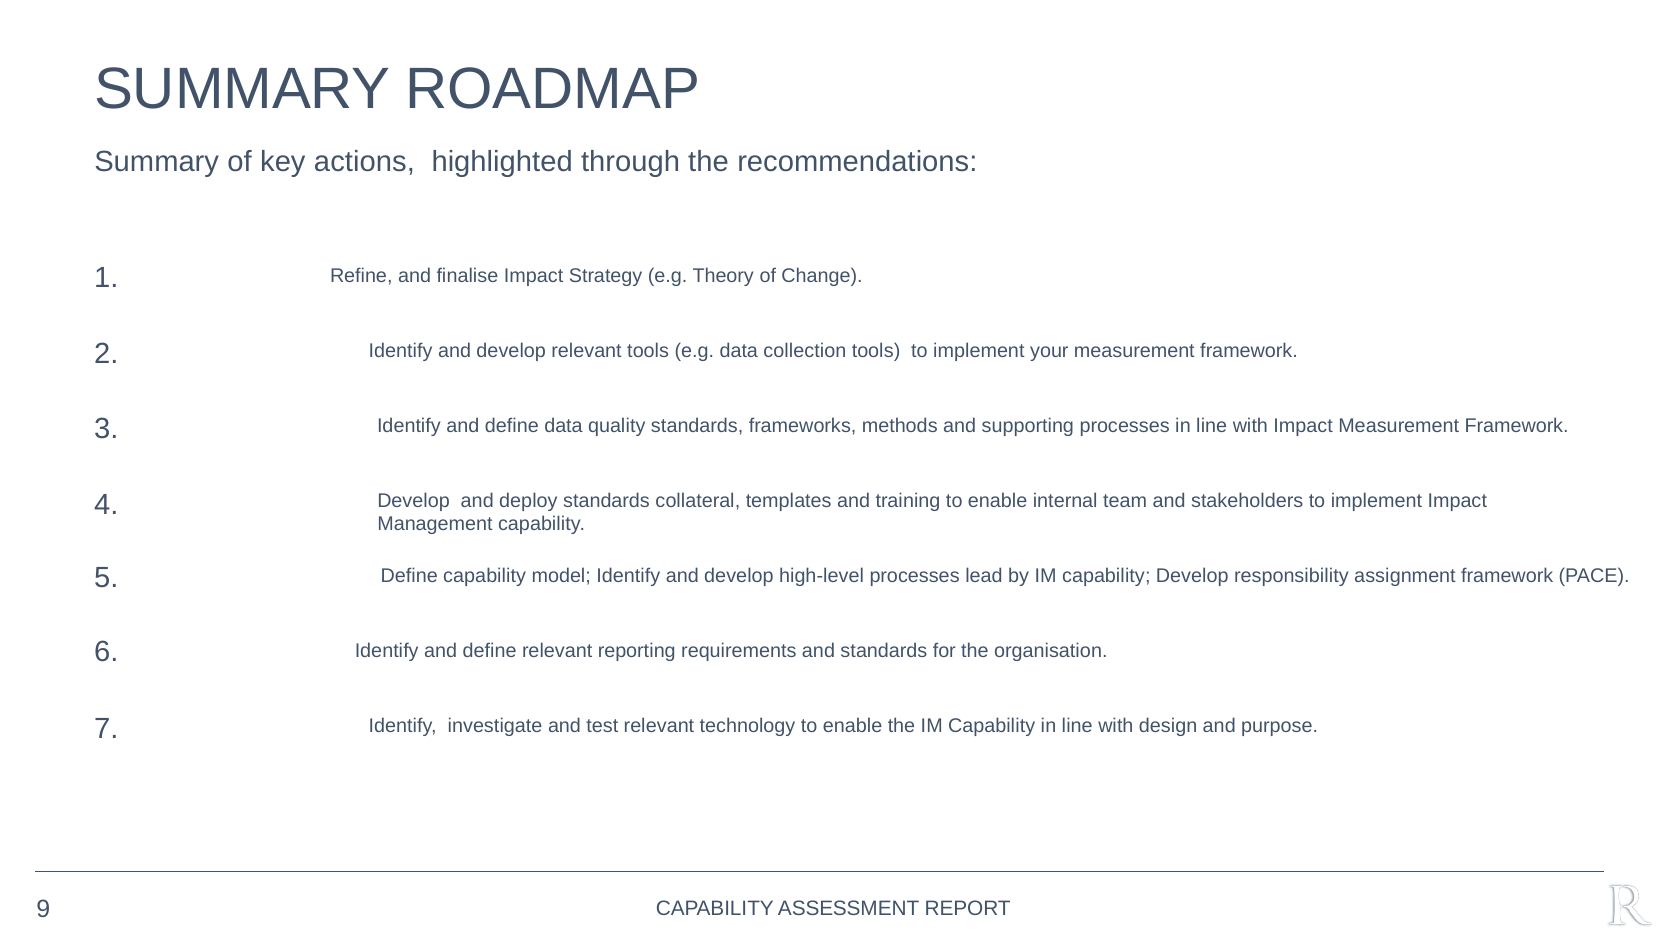

# SUMMARY Roadmap
Summary of key actions,  highlighted through the recommendations:
1.
2.
3.
4.
5.
6.
7.
Refine, and finalise Impact Strategy (e.g. Theory of Change).
Identify and develop relevant tools (e.g. data collection tools)  to implement your measurement framework.
Identify and define data quality standards, frameworks, methods and supporting processes in line with Impact Measurement Framework.
Develop  and deploy standards collateral, templates and training to enable internal team and stakeholders to implement Impact
Management capability.
Define capability model; Identify and develop high-level processes lead by IM capability; Develop responsibility assignment framework (PACE).
Identify and define relevant reporting requirements and standards for the organisation.
Identify,  investigate and test relevant technology to enable the IM Capability in line with design and purpose.
9
Capability ASSESSMENT Report